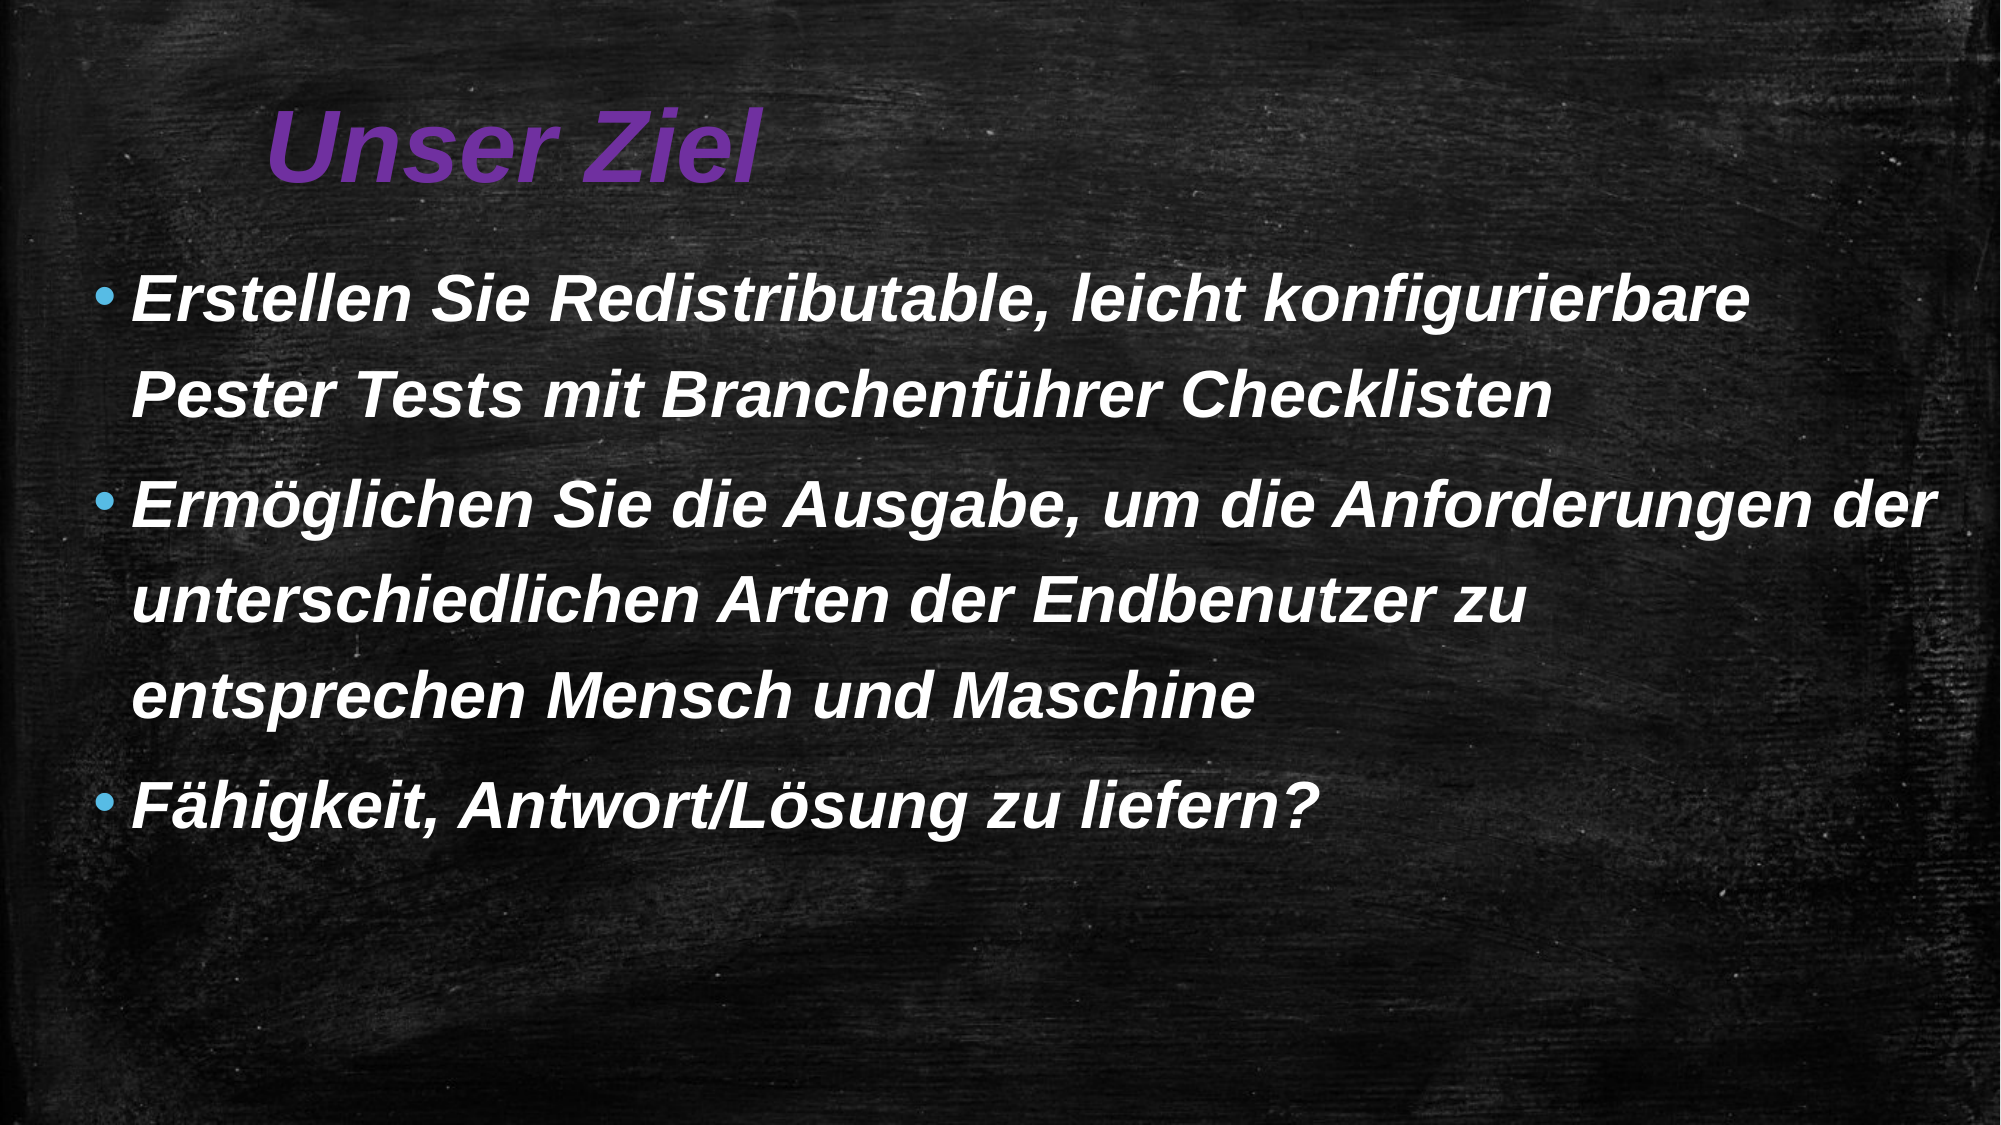

# Unser Ziel
Erstellen Sie Redistributable, leicht konfigurierbare Pester Tests mit Branchenführer Checklisten
Ermöglichen Sie die Ausgabe, um die Anforderungen der unterschiedlichen Arten der Endbenutzer zu entsprechen Mensch und Maschine
Fähigkeit, Antwort/Lösung zu liefern?